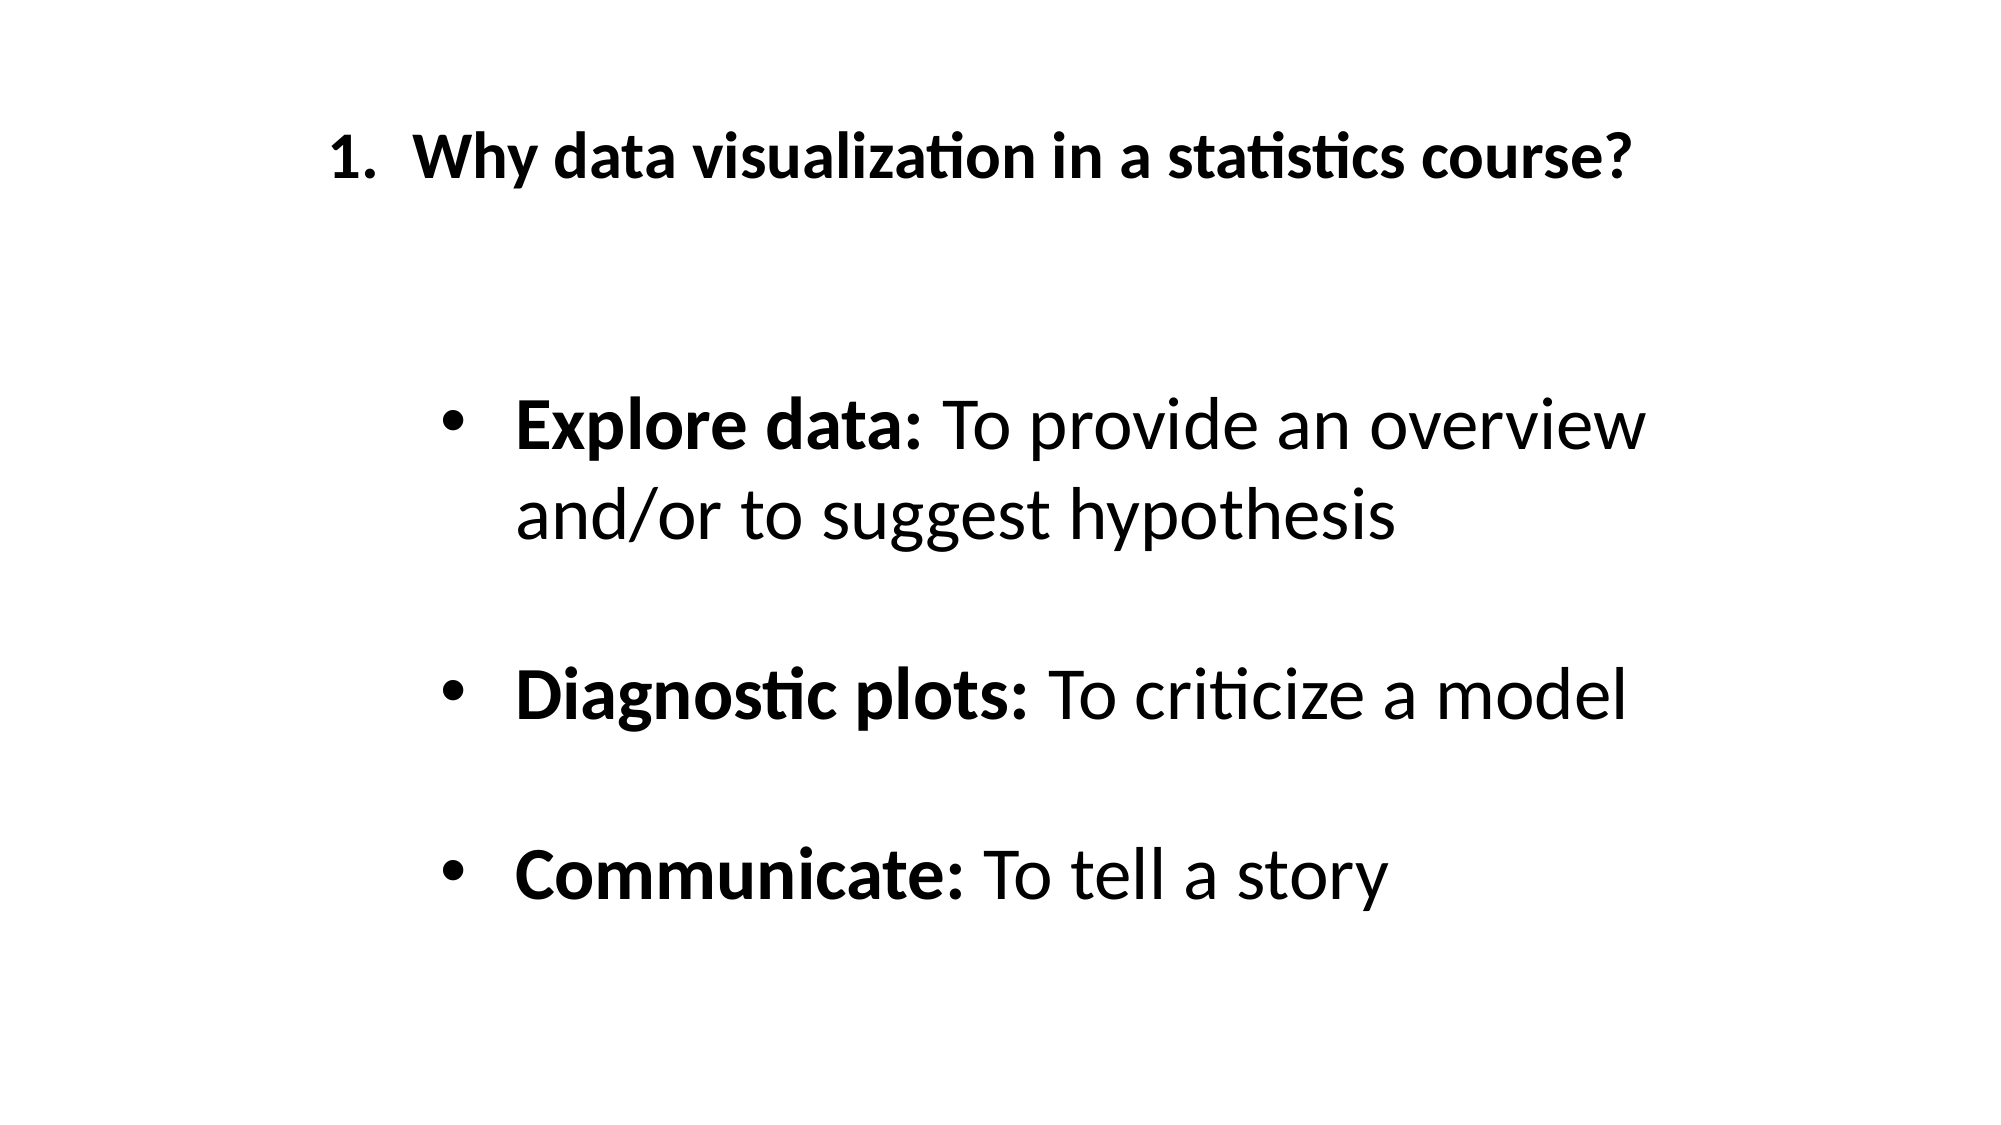

Why data visualization in a statistics course?
Explore data: To provide an overview and/or to suggest hypothesis

Diagnostic plots: To criticize a model

Communicate: To tell a story